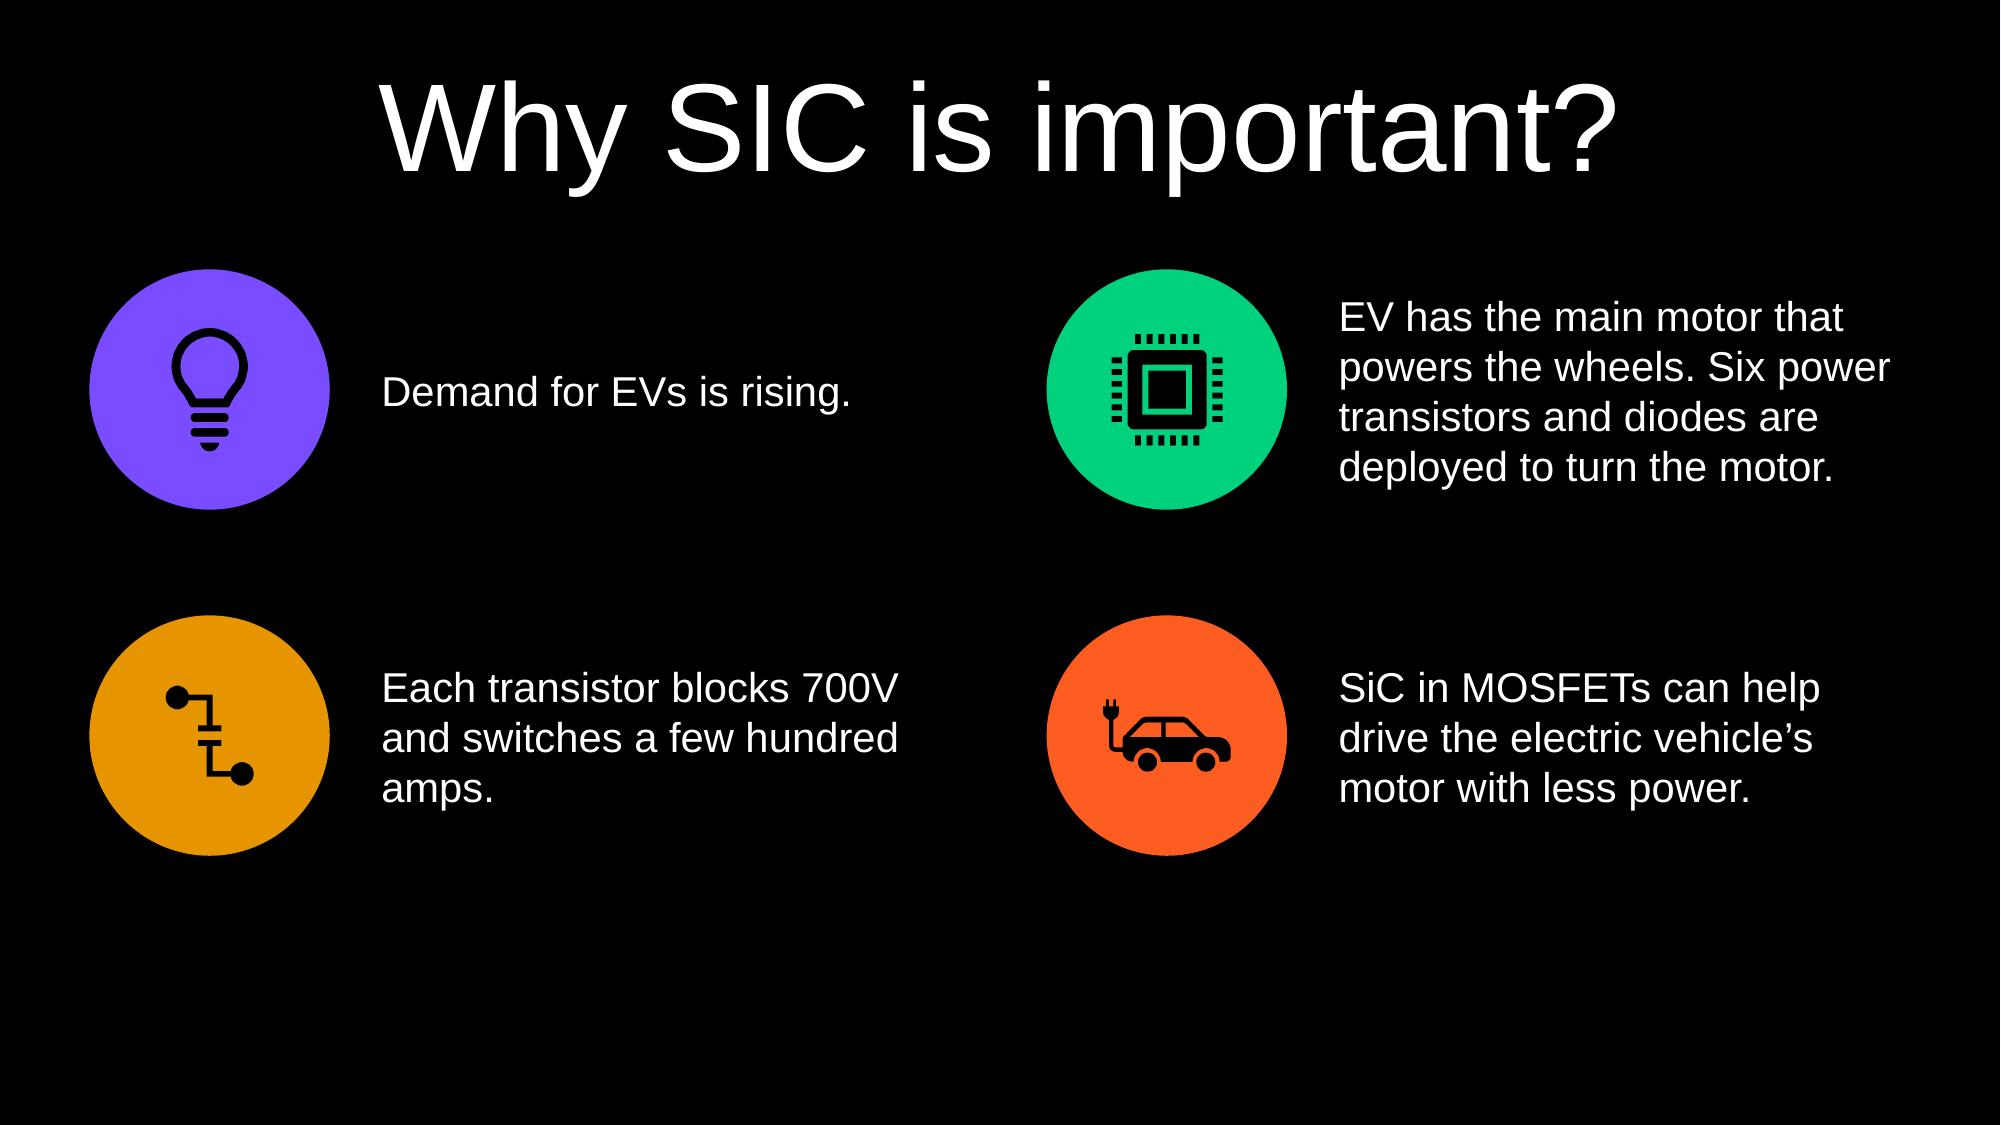

# Why SIC is important?
Demand for EVs is rising.
EV has the main motor that powers the wheels. Six power transistors and diodes are deployed to turn the motor.
Each transistor blocks 700V and switches a few hundred amps.
SiC in MOSFETs can help drive the electric vehicle’s motor with less power.